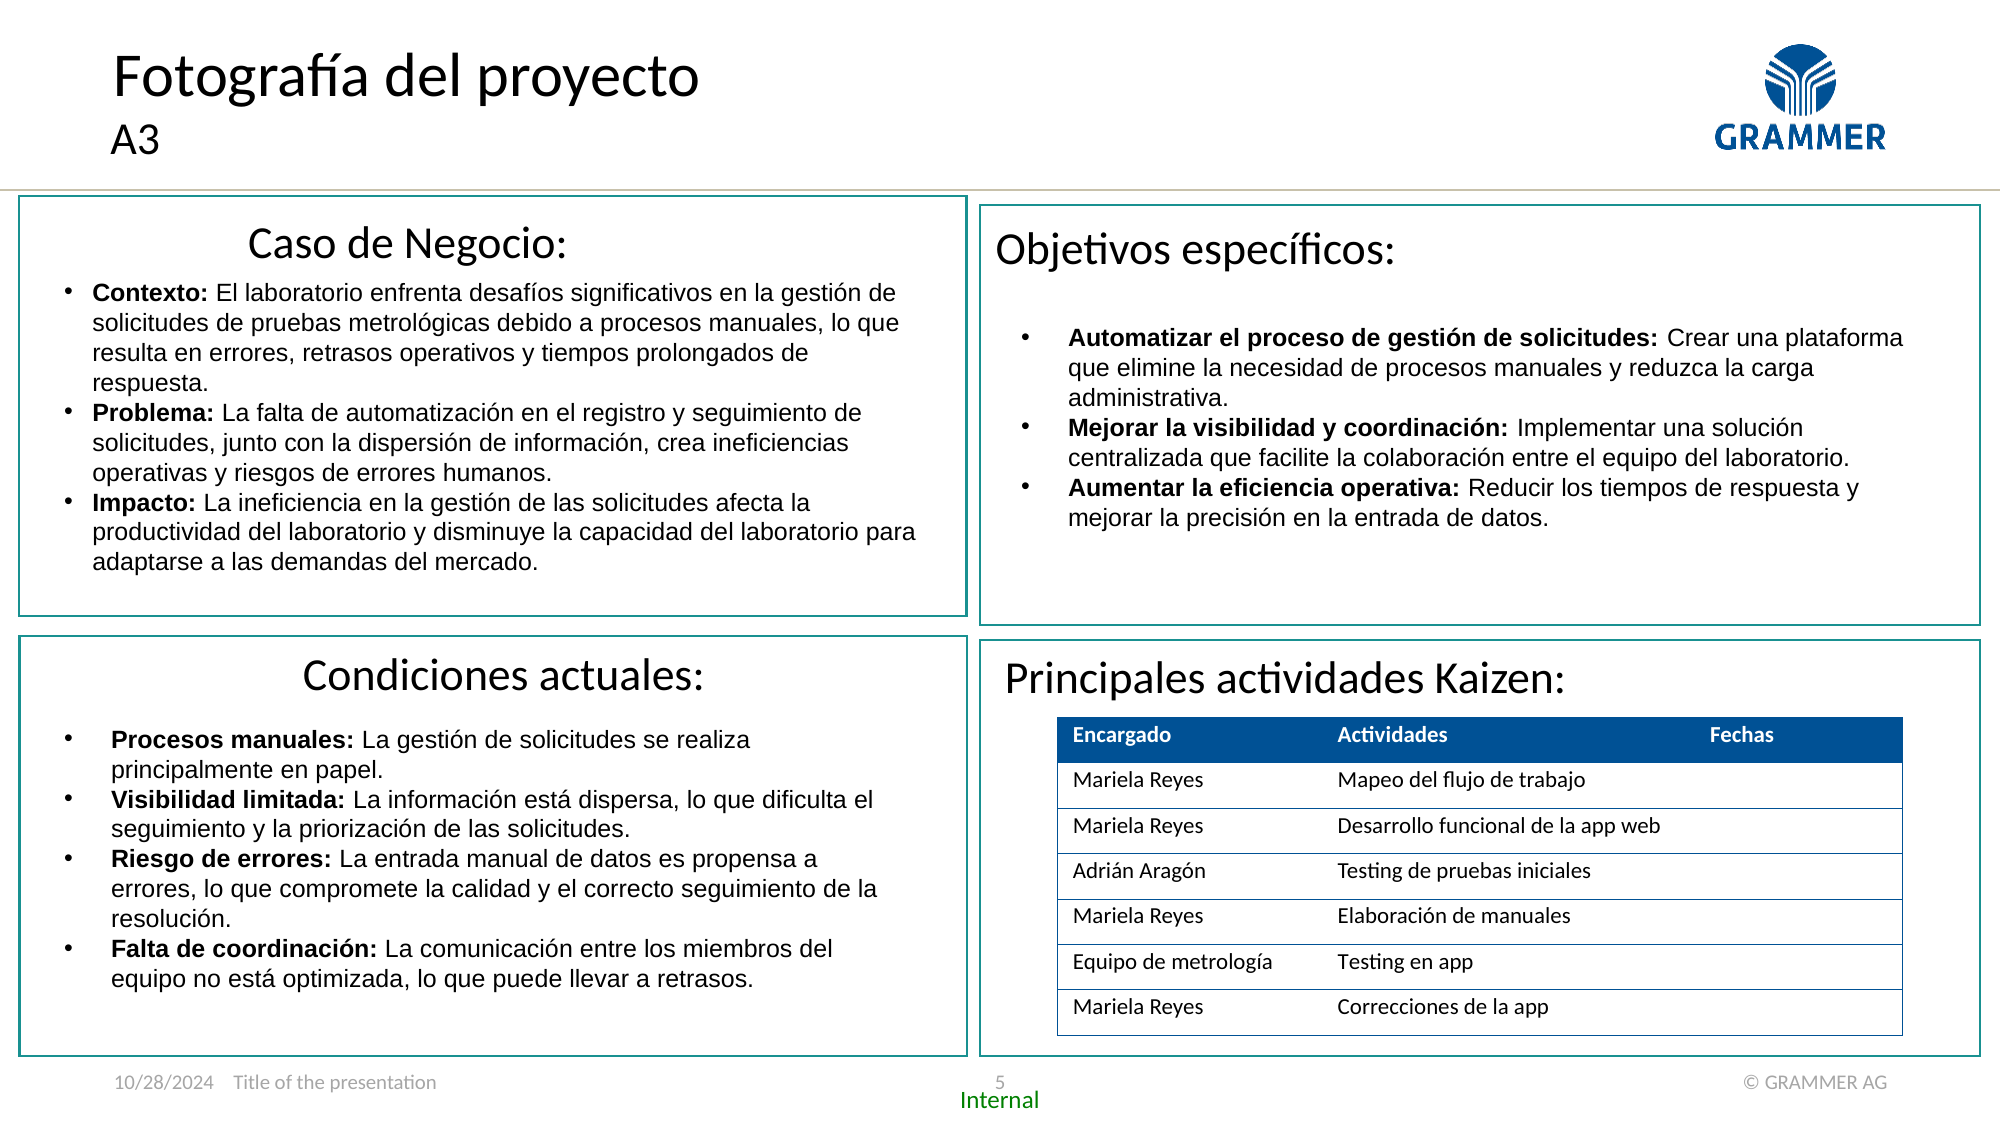

Fotografía del proyecto
A3

Caso de Negocio:
Objetivos específicos:

Contexto: El laboratorio enfrenta desafíos significativos en la gestión de solicitudes de pruebas metrológicas debido a procesos manuales, lo que resulta en errores, retrasos operativos y tiempos prolongados de respuesta.
Problema: La falta de automatización en el registro y seguimiento de solicitudes, junto con la dispersión de información, crea ineficiencias operativas y riesgos de errores humanos.
Impacto: La ineficiencia en la gestión de las solicitudes afecta la productividad del laboratorio y disminuye la capacidad del laboratorio para adaptarse a las demandas del mercado.
Automatizar el proceso de gestión de solicitudes: Crear una plataforma que elimine la necesidad de procesos manuales y reduzca la carga administrativa.
Mejorar la visibilidad y coordinación: Implementar una solución centralizada que facilite la colaboración entre el equipo del laboratorio.
Aumentar la eficiencia operativa: Reducir los tiempos de respuesta y mejorar la precisión en la entrada de datos.

Condiciones actuales:

Principales actividades Kaizen:
Procesos manuales: La gestión de solicitudes se realiza principalmente en papel.
Visibilidad limitada: La información está dispersa, lo que dificulta el seguimiento y la priorización de las solicitudes.
Riesgo de errores: La entrada manual de datos es propensa a errores, lo que compromete la calidad y el correcto seguimiento de la resolución.
Falta de coordinación: La comunicación entre los miembros del equipo no está optimizada, lo que puede llevar a retrasos.
| Encargado | Actividades | Fechas |
| --- | --- | --- |
| Mariela Reyes | Mapeo del flujo de trabajo |  |
| Mariela Reyes | Desarrollo funcional de la app web |  |
| Adrián Aragón | Testing de pruebas iniciales |  |
| Mariela Reyes | Elaboración de manuales |  |
| Equipo de metrología | Testing en app |  |
| Mariela Reyes | Correcciones de la app |  |

5
10/28/2024
Title of the presentation